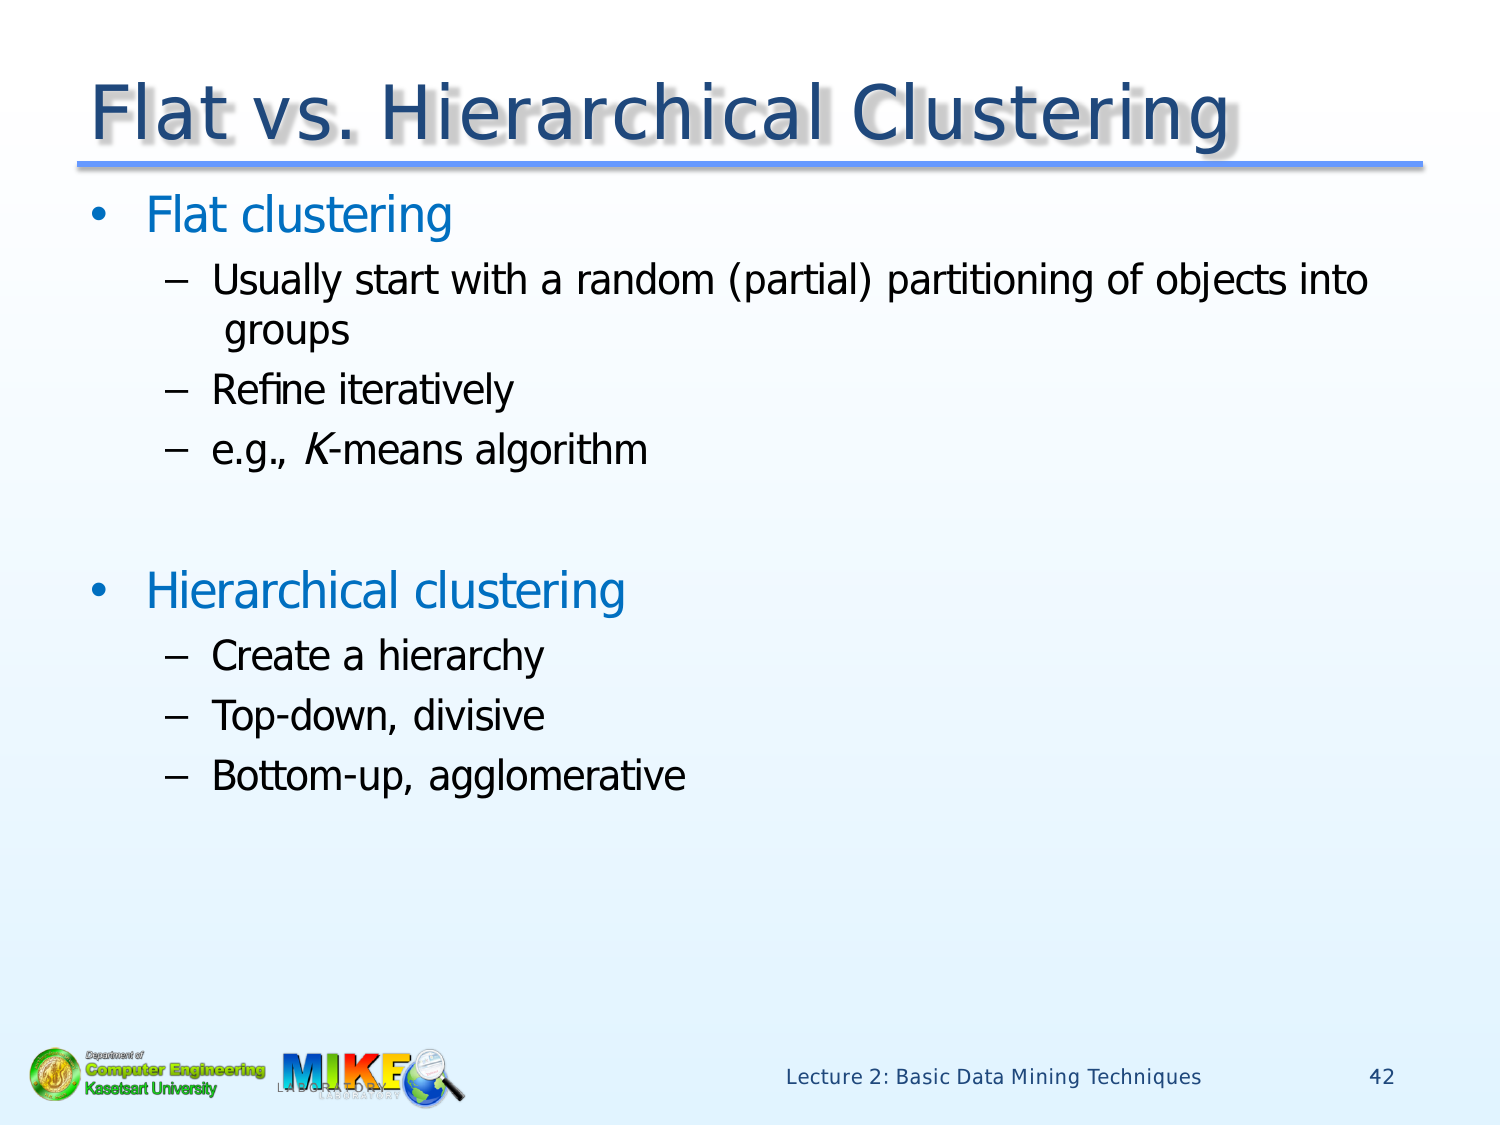

# Flat vs. Hierarchical Clustering
Flat clustering
Usually start with a random (partial) partitioning of objects into  groups
Refine iteratively
e.g., K-means algorithm

Hierarchical clustering
Create a hierarchy
Top-down, divisive
Bottom-up, agglomerative
Lecture 2: Basic Data Mining Techniques
42